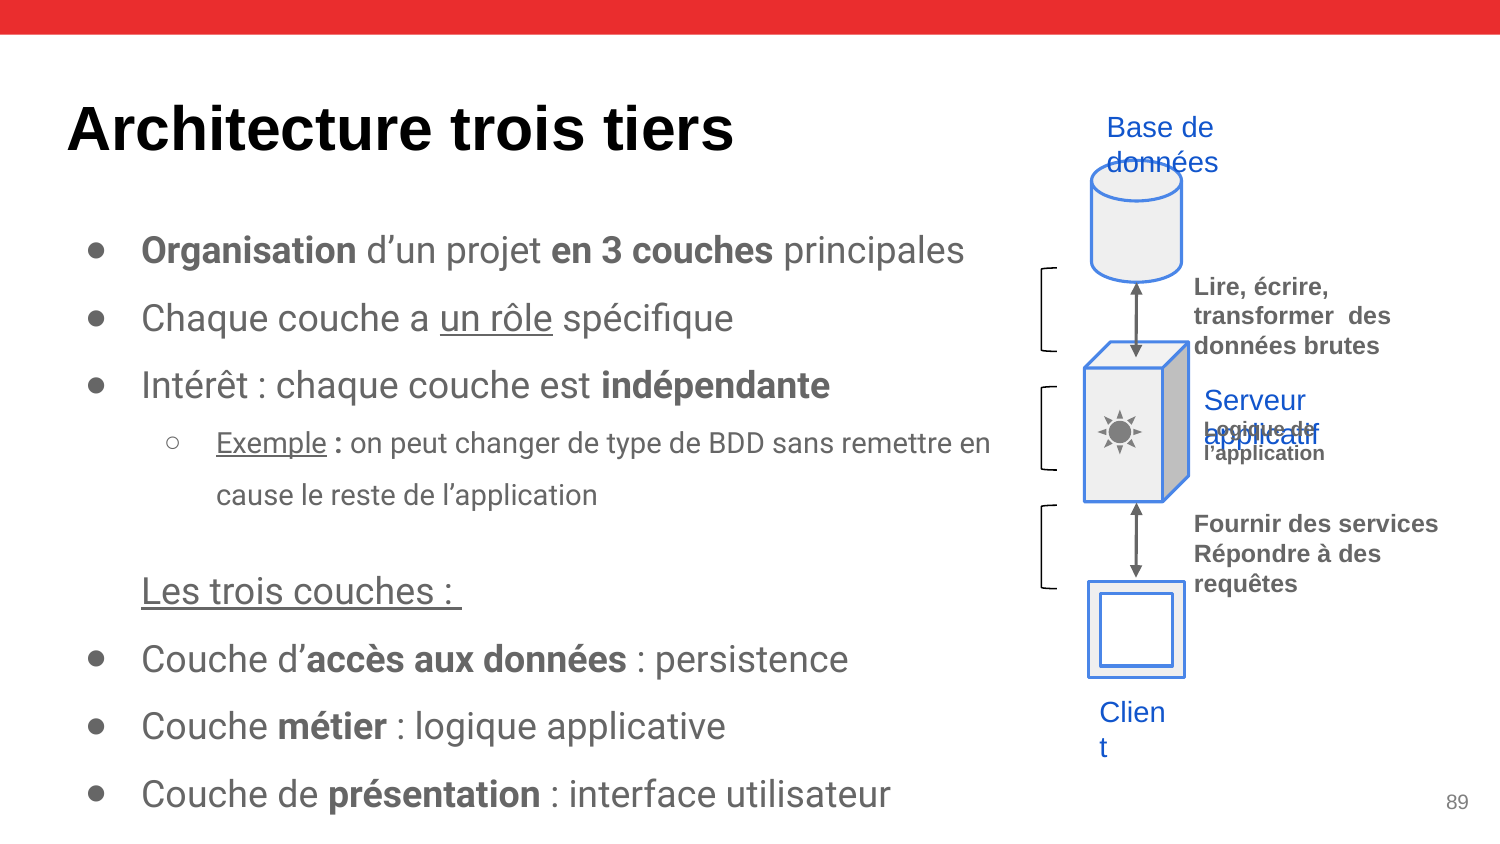

# Architecture trois tiers
Base de données

Organisation d’un projet en 3 couches principales
Chaque couche a un rôle spécifique
Intérêt : chaque couche est indépendante
Exemple : on peut changer de type de BDD sans remettre en cause le reste de l’application
Les trois couches :
Couche d’accès aux données : persistence
Couche métier : logique applicative
Couche de présentation : interface utilisateur
Lire, écrire, transformer  des données brutes

Serveur applicatif

Logique de l’application

Fournir des services
Répondre à des requêtes

Client
89